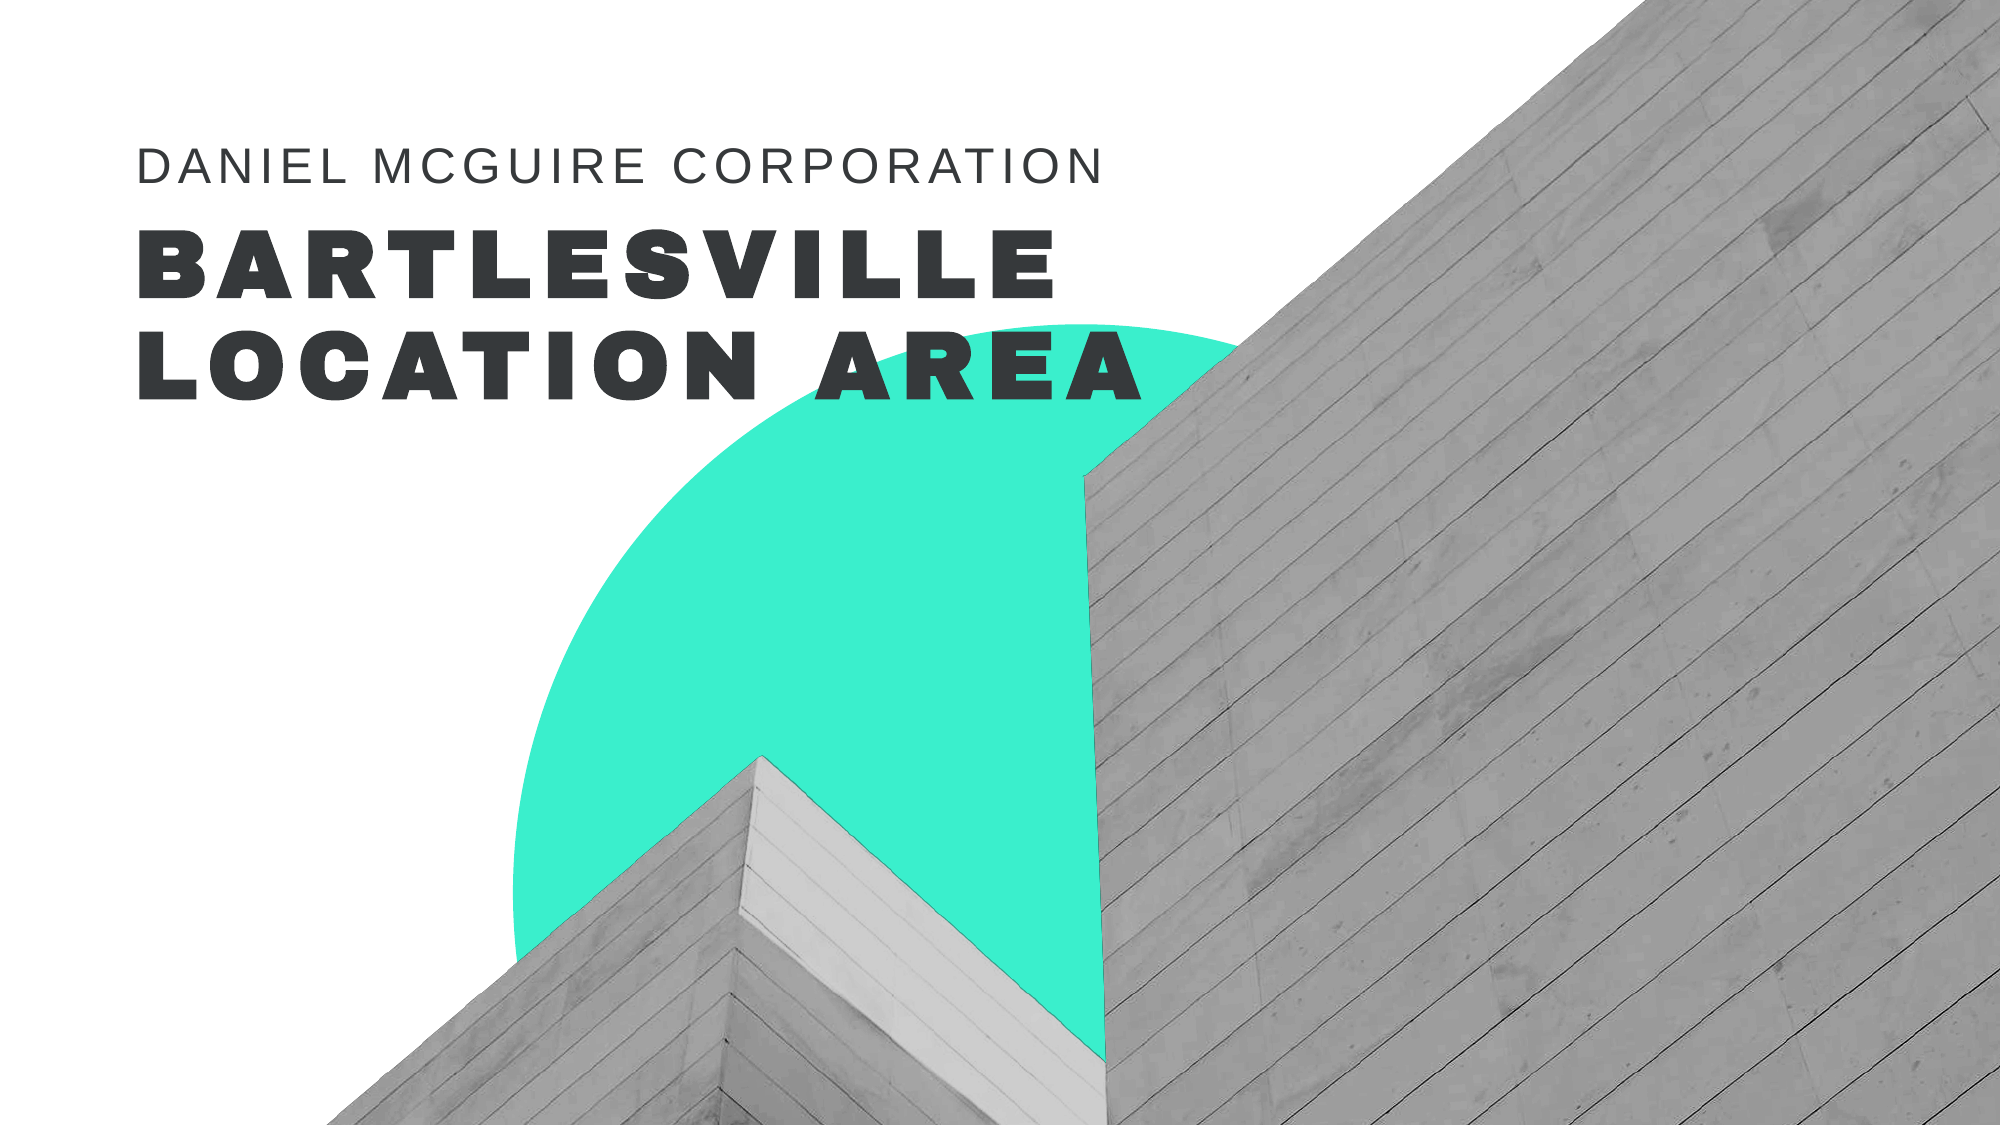

Daniel mcguire Corporation
# Bartlesville Location Area